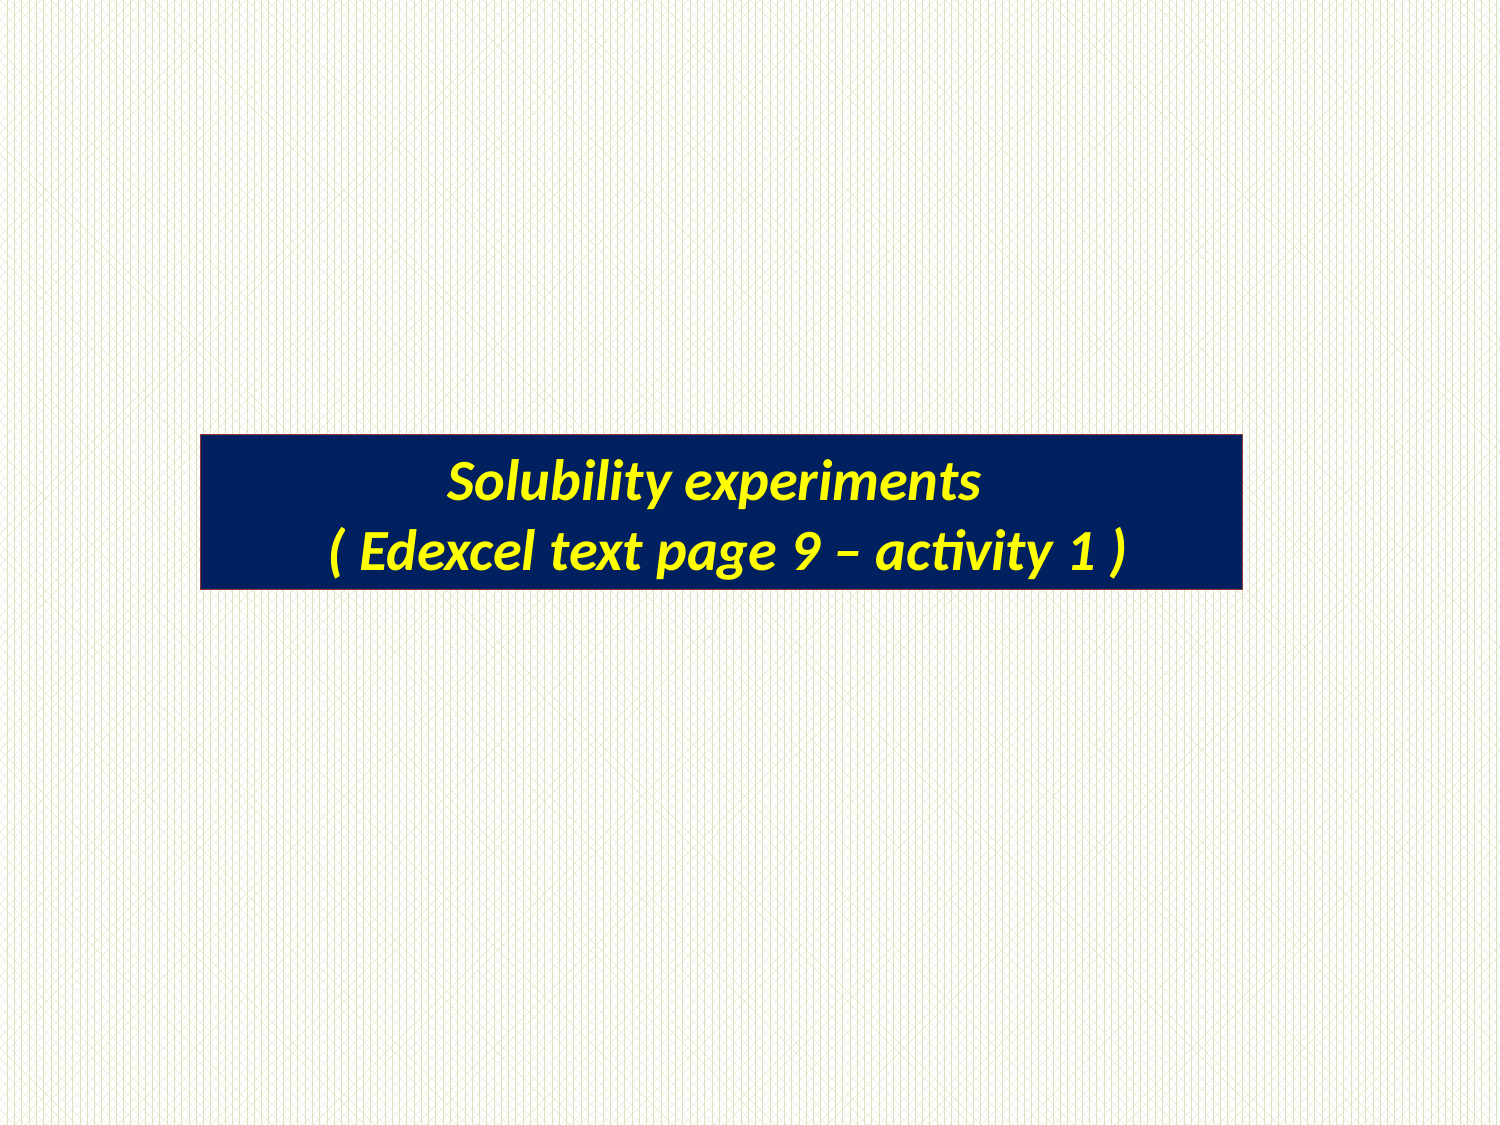

Solubility experiments
 ( Edexcel text page 9 – activity 1 )